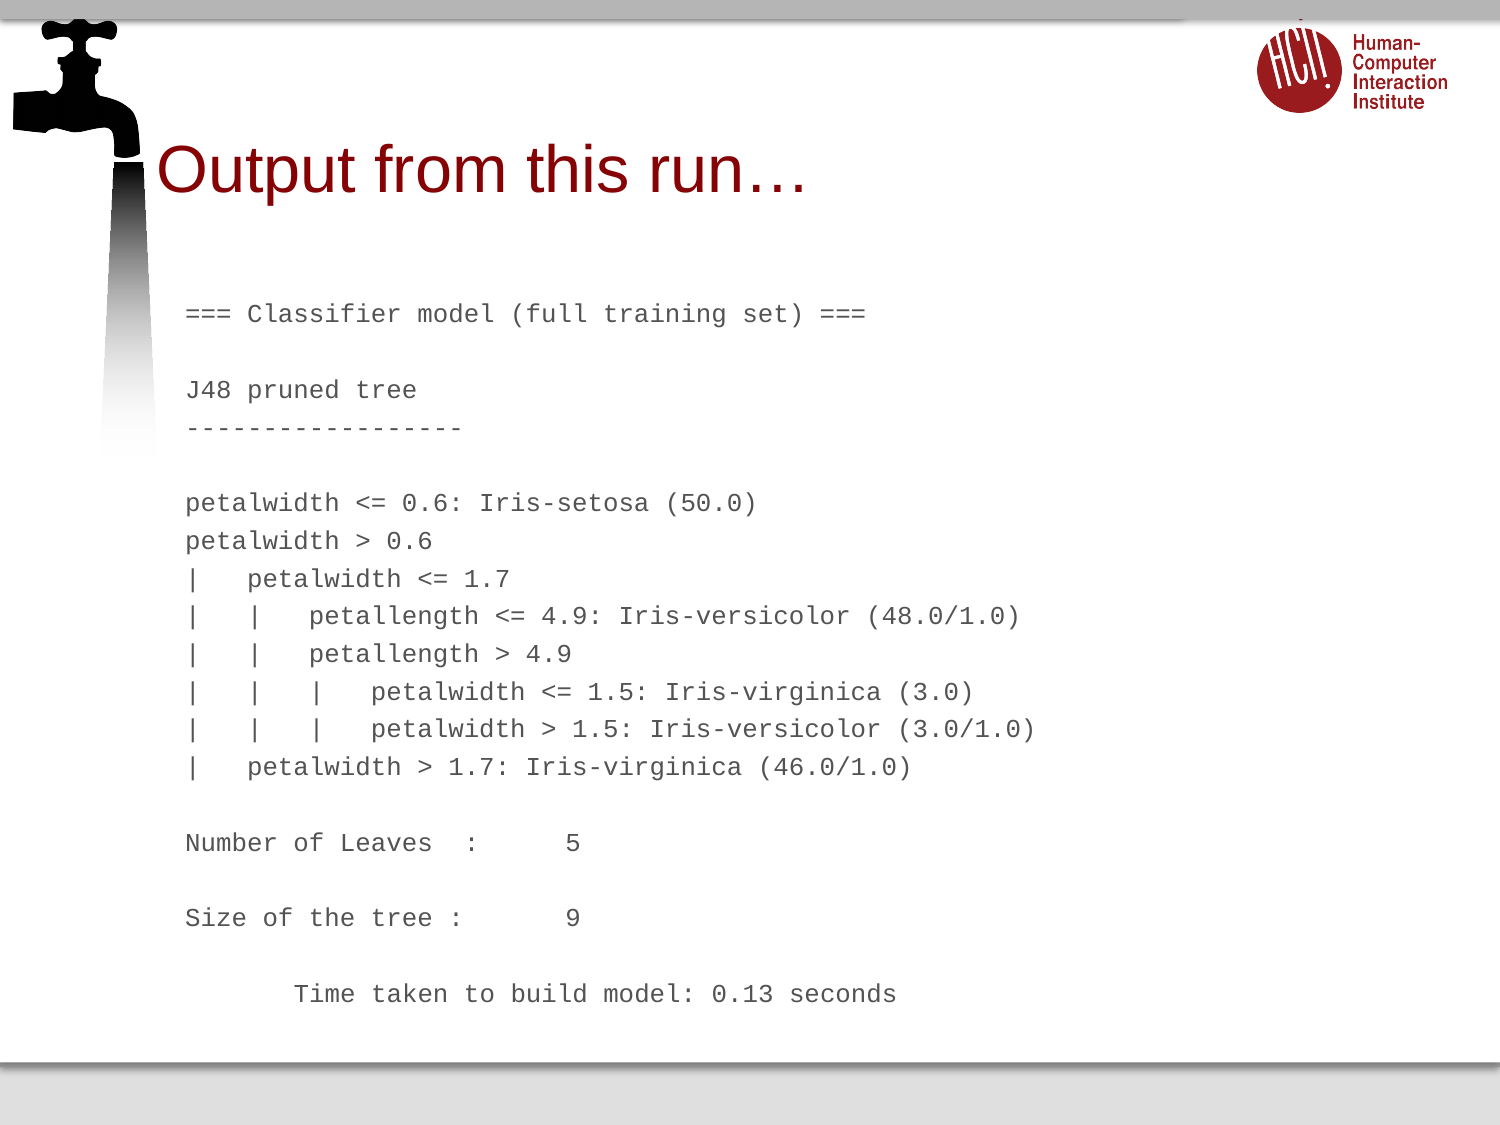

# Output from this run…
=== Classifier model (full training set) ===

J48 pruned tree
------------------

petalwidth <= 0.6: Iris-setosa (50.0)
petalwidth > 0.6
|   petalwidth <= 1.7
|   |   petallength <= 4.9: Iris-versicolor (48.0/1.0)
|   |   petallength > 4.9
|   |   |   petalwidth <= 1.5: Iris-virginica (3.0)
|   |   |   petalwidth > 1.5: Iris-versicolor (3.0/1.0)
|   petalwidth > 1.7: Iris-virginica (46.0/1.0)

Number of Leaves  : 	5

Size of the tree : 	9

       Time taken to build model: 0.13 seconds